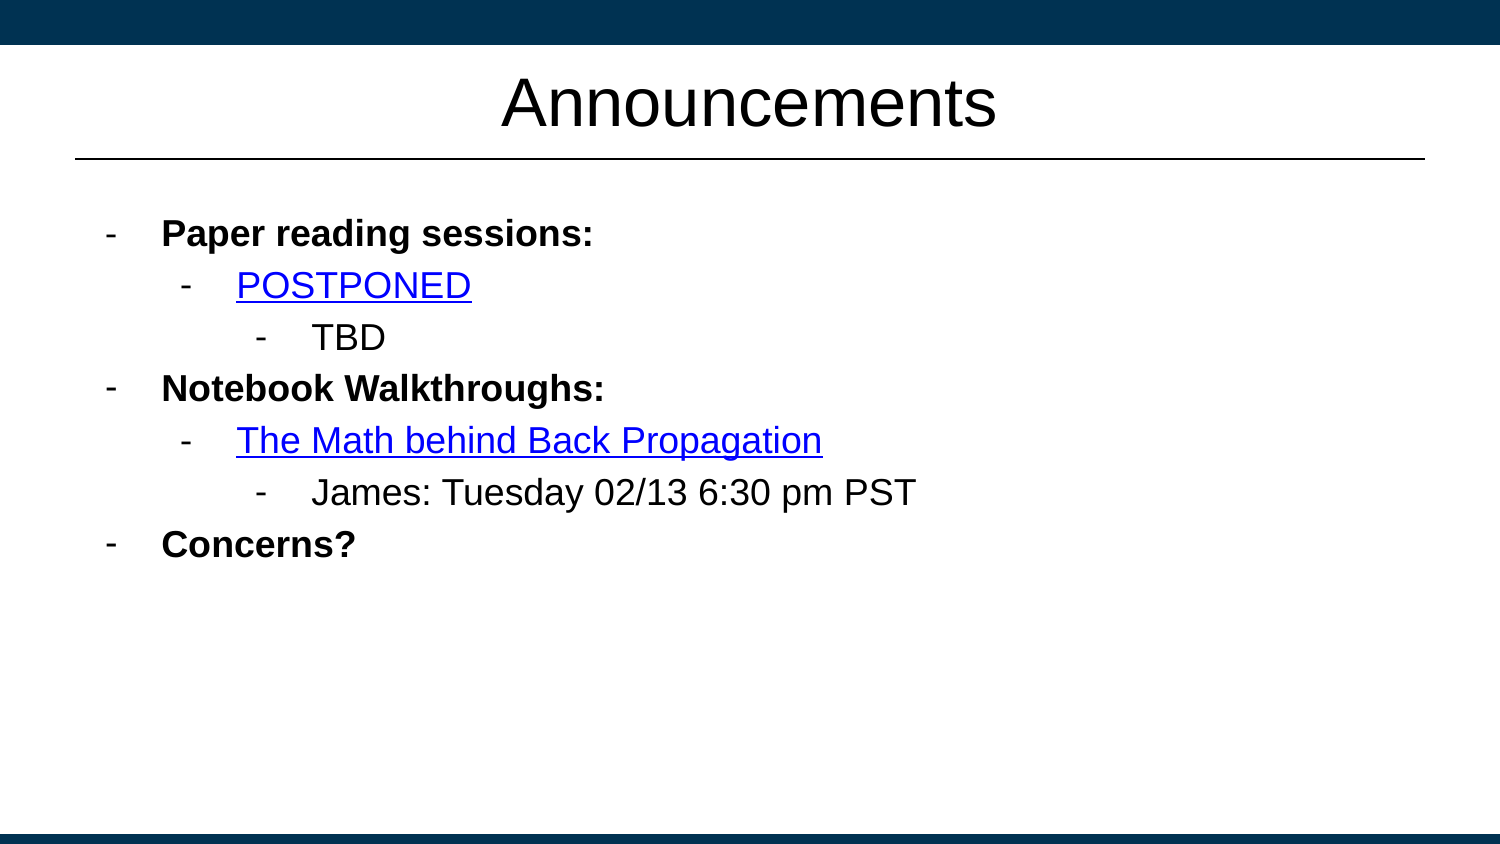

# Announcements
Paper reading sessions:
POSTPONED
TBD
Notebook Walkthroughs:
The Math behind Back Propagation
James: Tuesday 02/13 6:30 pm PST
Concerns?